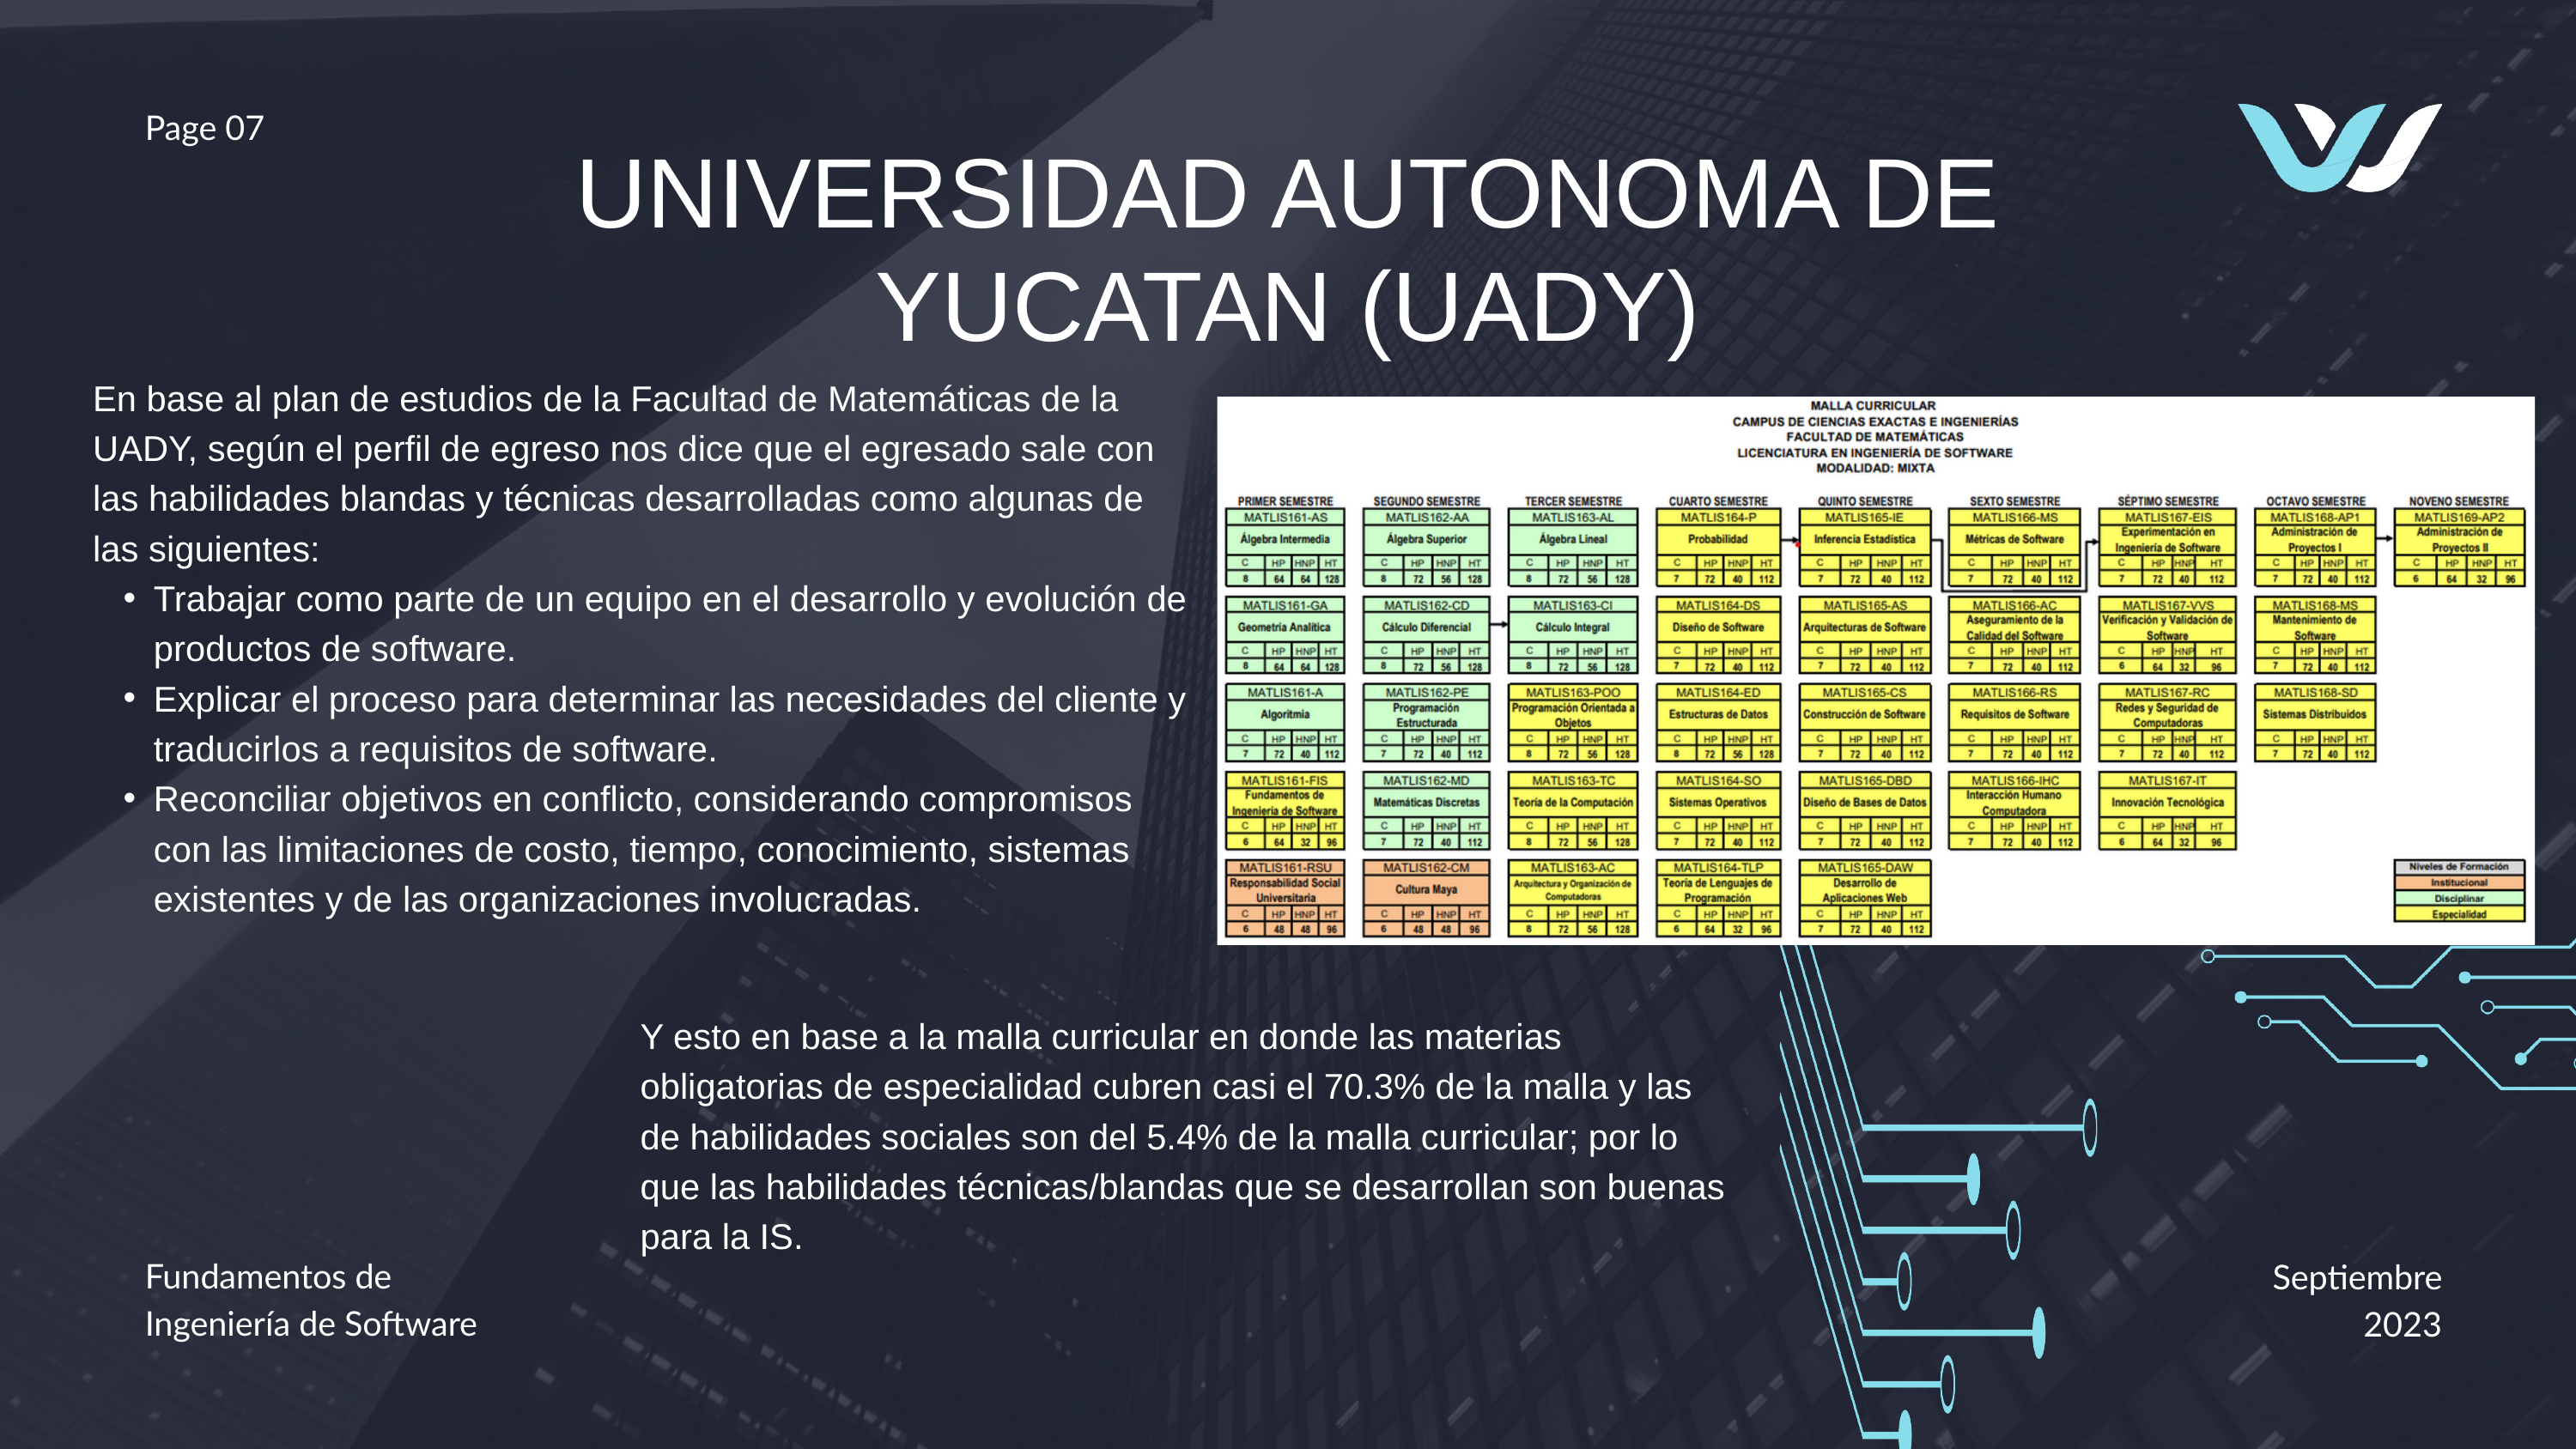

Page 07

UNIVERSIDAD AUTONOMA DE YUCATAN (UADY)
En base al plan de estudios de la Facultad de Matemáticas de la UADY, según el perfil de egreso nos dice que el egresado sale con las habilidades blandas y técnicas desarrolladas como algunas de las siguientes:
Trabajar como parte de un equipo en el desarrollo y evolución de productos de software.
Explicar el proceso para determinar las necesidades del cliente y traducirlos a requisitos de software.
Reconciliar objetivos en conflicto, considerando compromisos con las limitaciones de costo, tiempo, conocimiento, sistemas existentes y de las organizaciones involucradas.

Y esto en base a la malla curricular en donde las materias obligatorias de especialidad cubren casi el 70.3% de la malla y las de habilidades sociales son del 5.4% de la malla curricular; por lo que las habilidades técnicas/blandas que se desarrollan son buenas para la IS.
Fundamentos de
Ingeniería de Software

Septiembre
2023